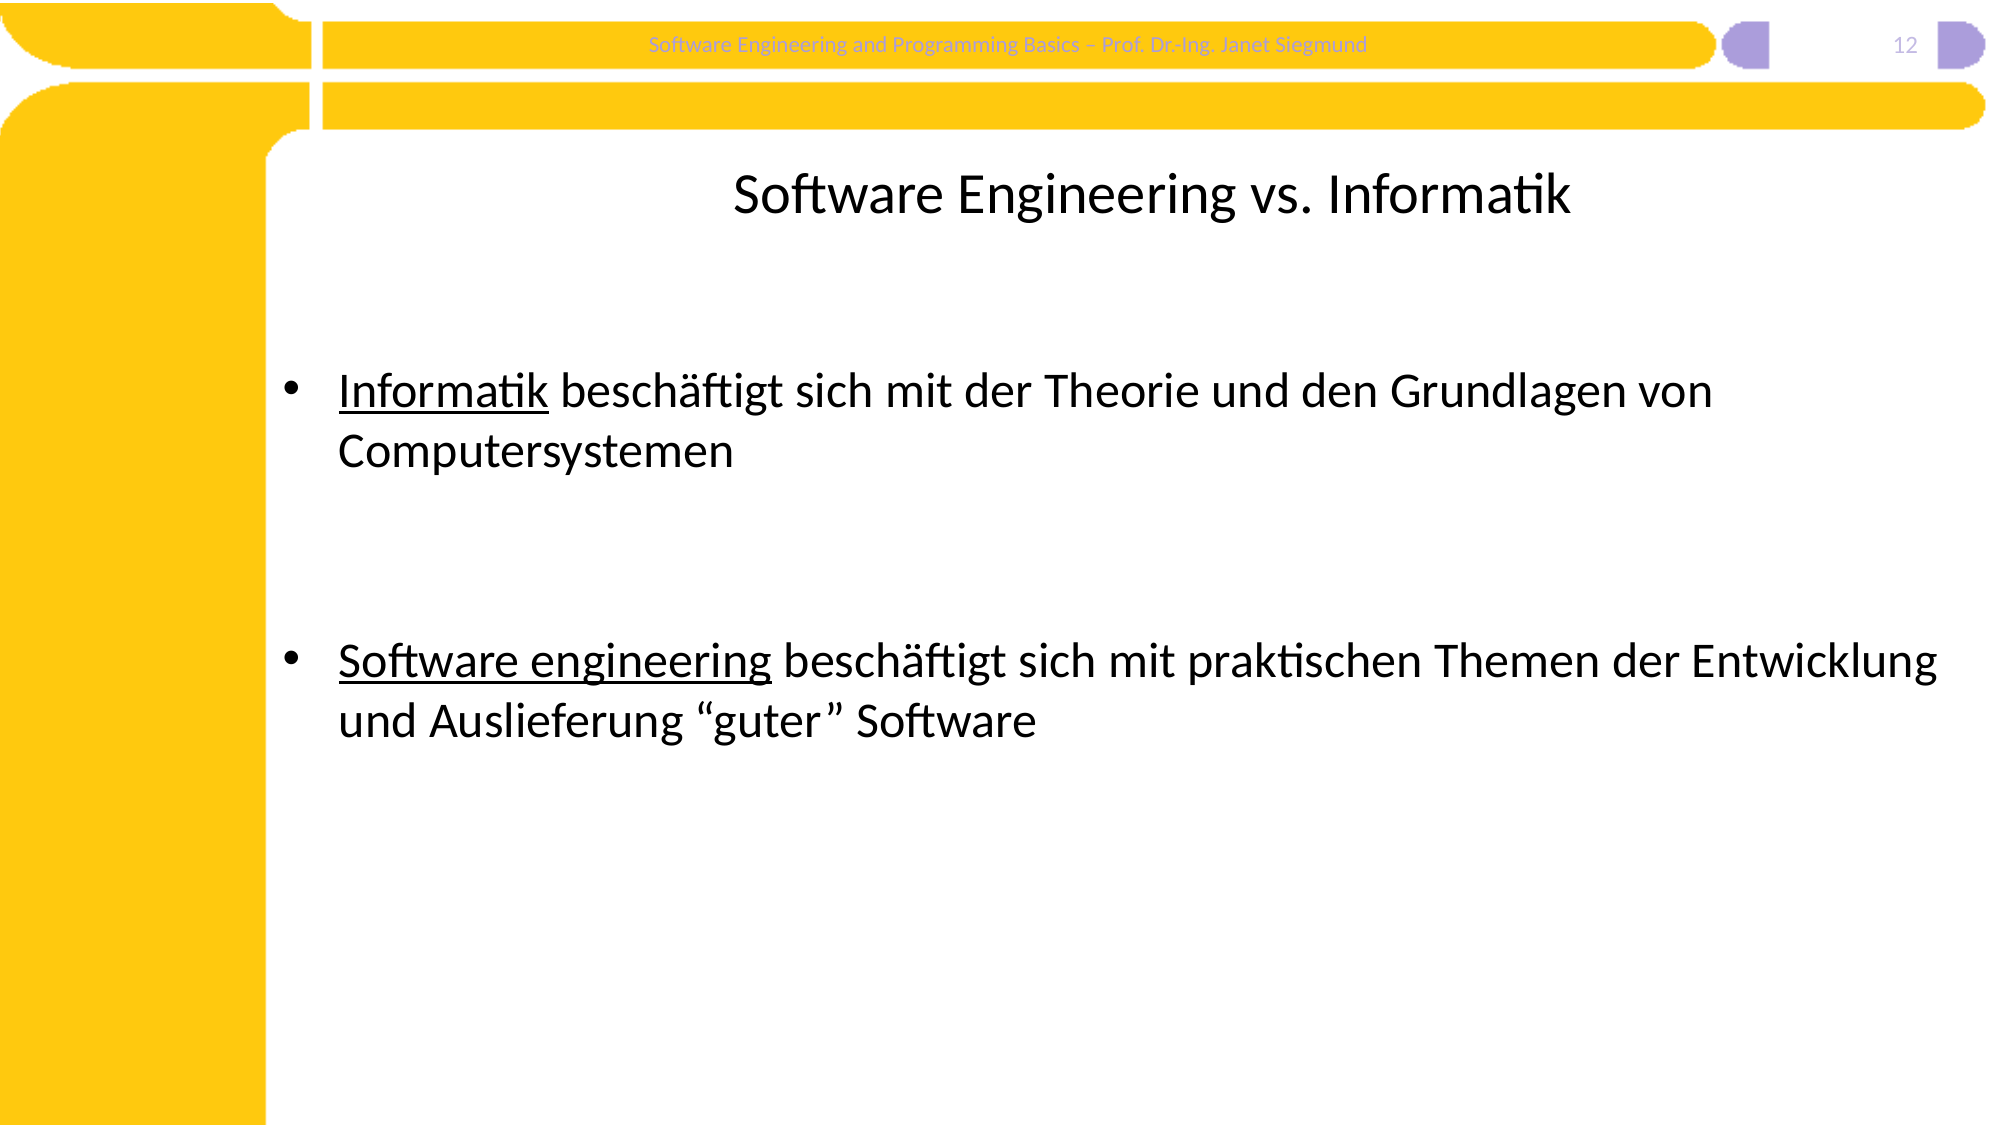

12
# Software Engineering vs. Informatik
Informatik beschäftigt sich mit der Theorie und den Grundlagen von Computersystemen

Software engineering beschäftigt sich mit praktischen Themen der Entwicklung und Auslieferung “guter” Software